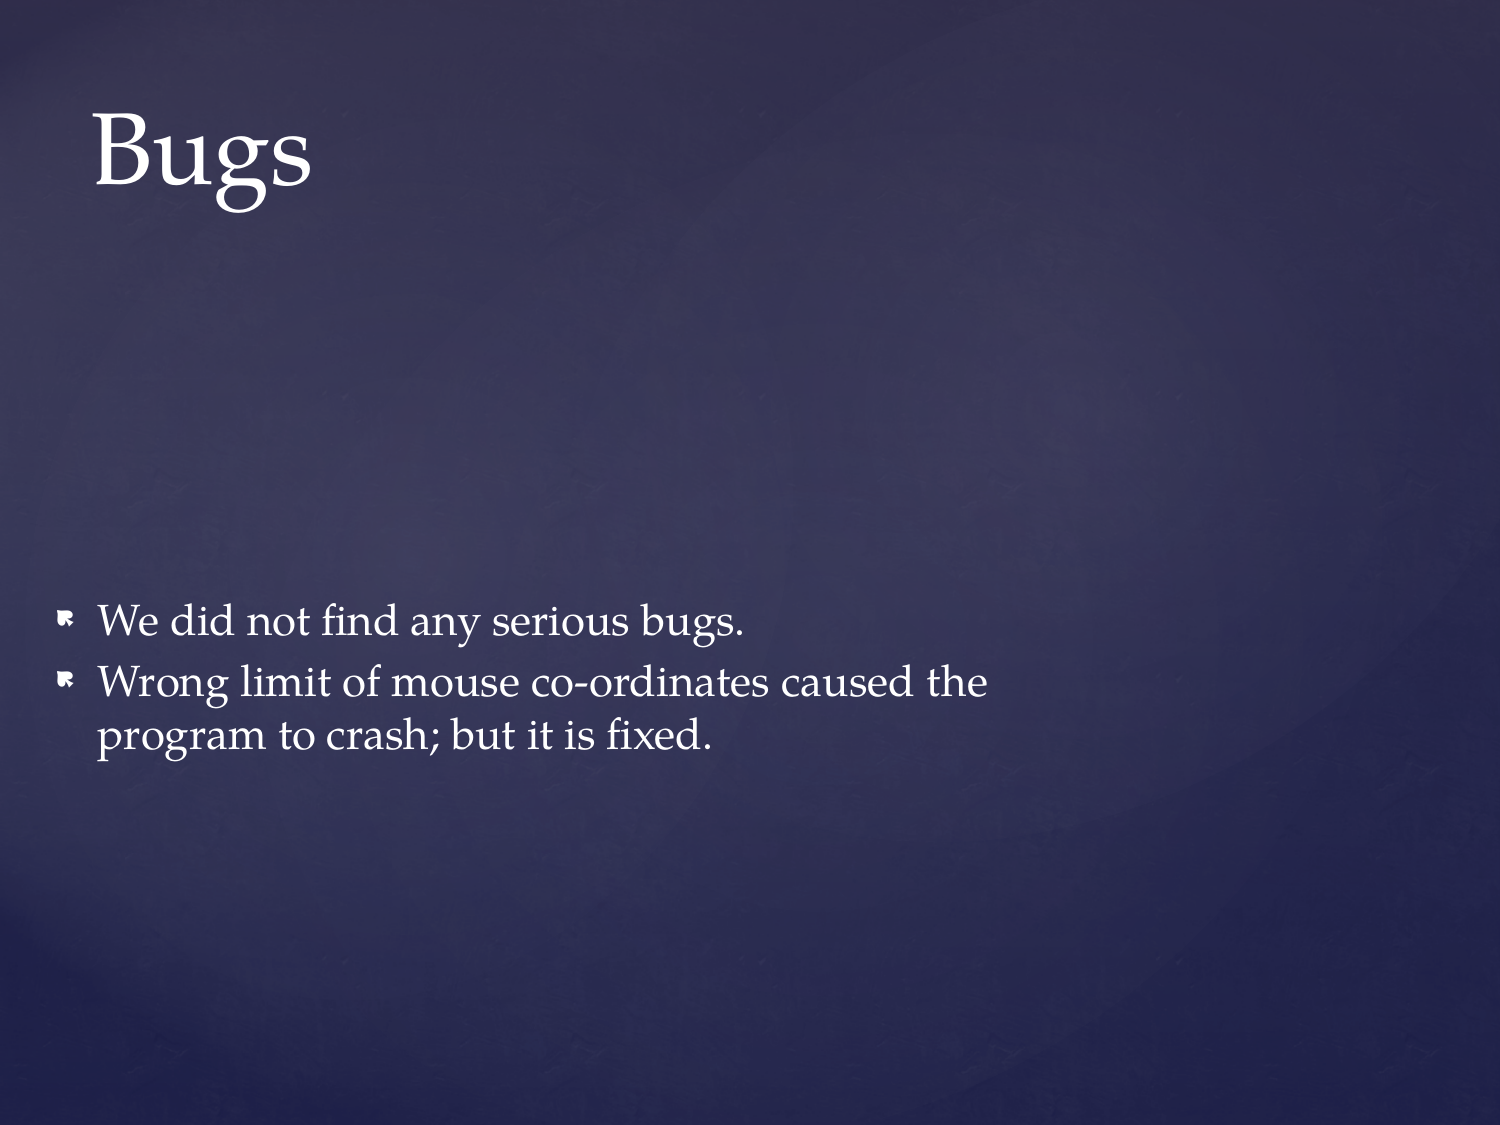

# Bugs
We did not find any serious bugs.
Wrong limit of mouse co-ordinates caused the program to crash; but it is fixed.